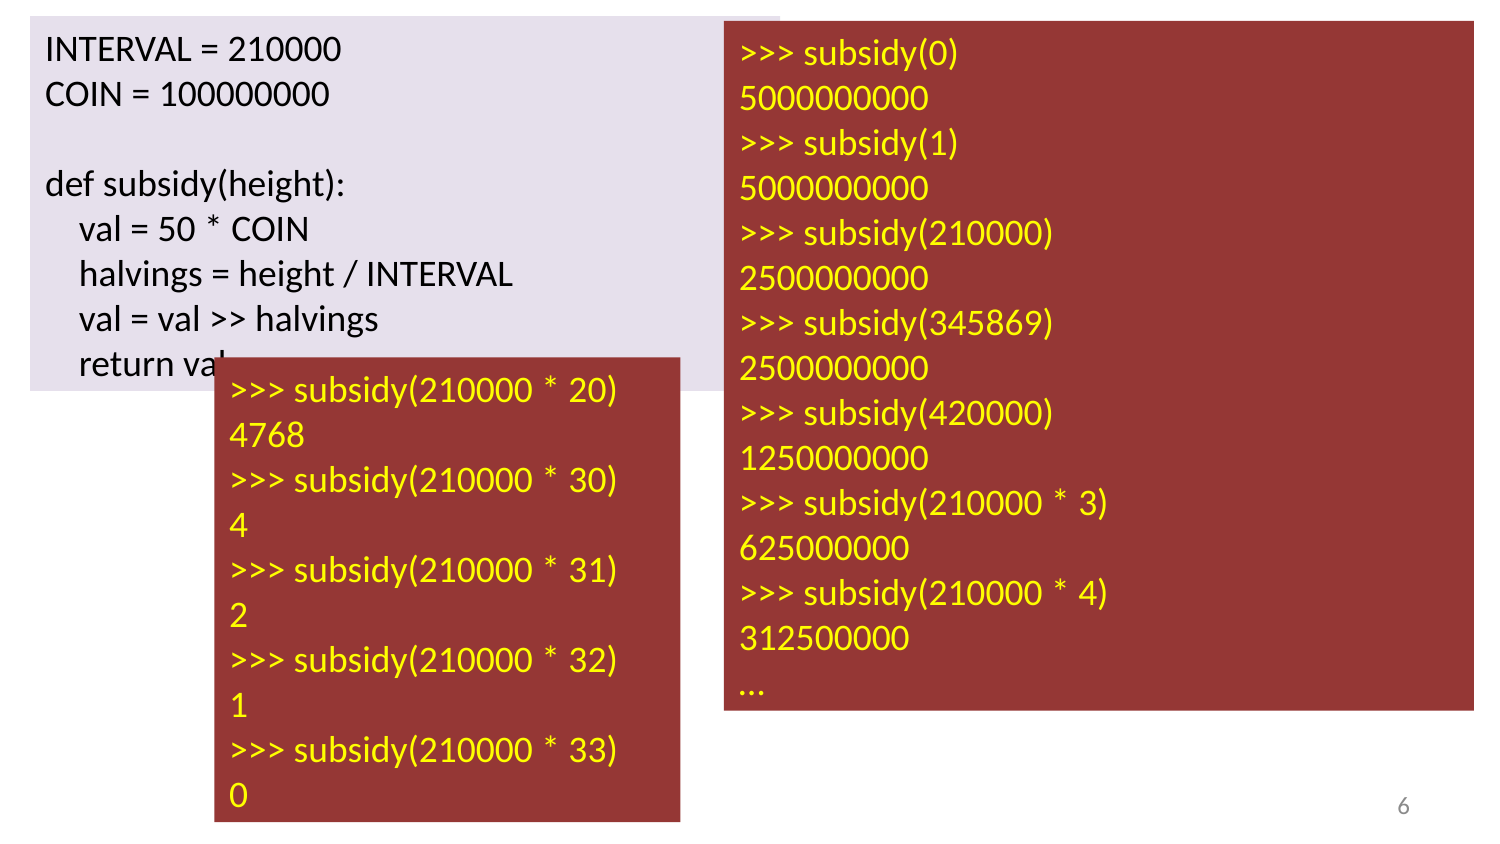

INTERVAL = 210000
COIN = 100000000

def subsidy(height):
    val = 50 * COIN
    halvings = height / INTERVAL
    val = val >> halvings
    return val
>>> subsidy(0)
5000000000
>>> subsidy(1)
5000000000
>>> subsidy(210000)
2500000000
>>> subsidy(345869)
2500000000
>>> subsidy(420000)
1250000000
>>> subsidy(210000 * 3)
625000000
>>> subsidy(210000 * 4)
312500000
…
>>> subsidy(210000 * 20)
4768
>>> subsidy(210000 * 30)
4
>>> subsidy(210000 * 31)
2
>>> subsidy(210000 * 32)
1
>>> subsidy(210000 * 33)
0
6